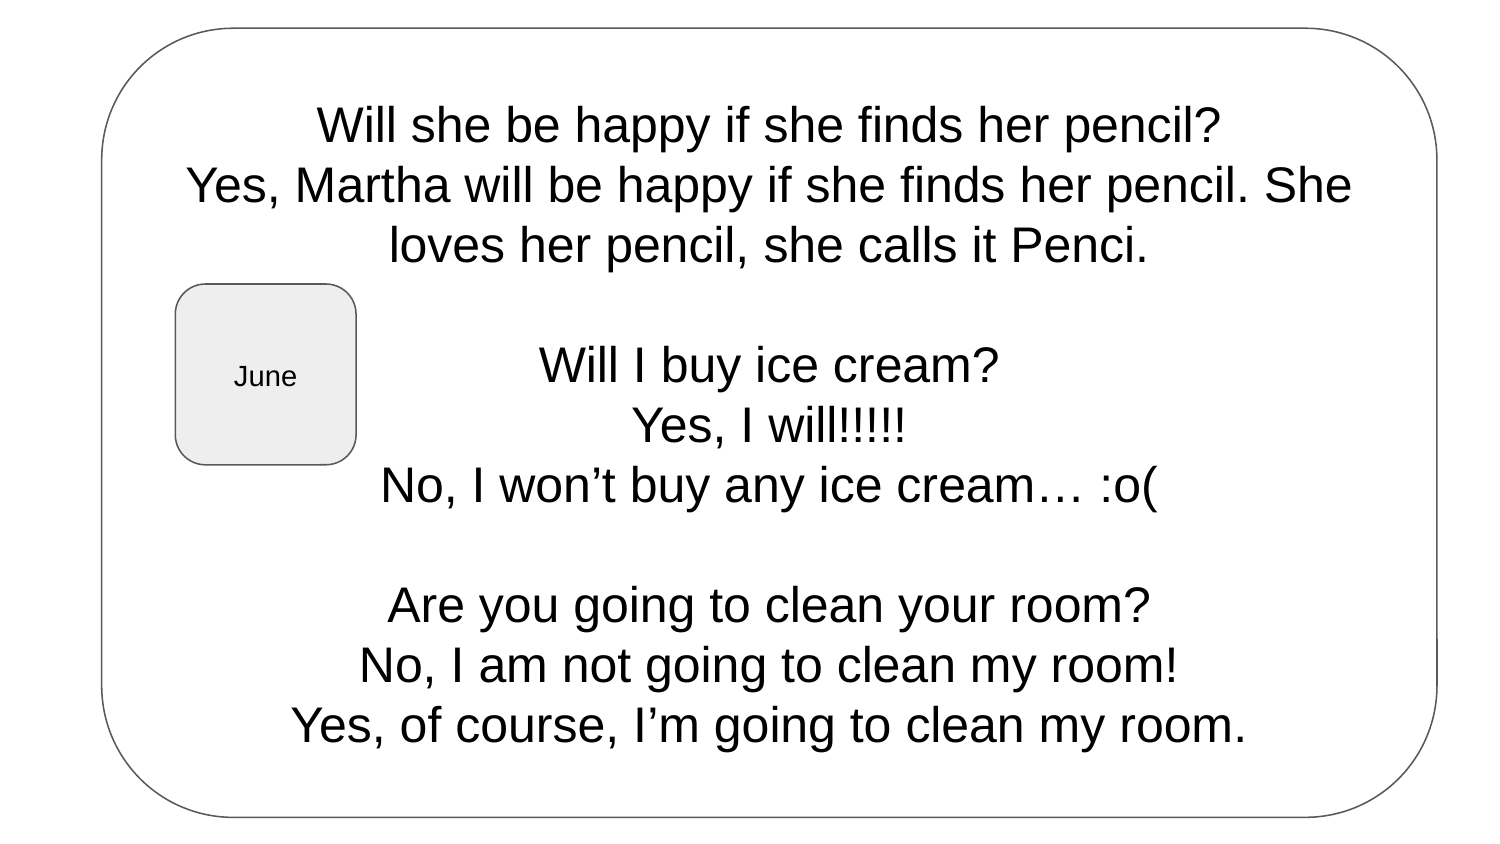

Will she be happy if she finds her pencil?
Yes, Martha will be happy if she finds her pencil. She loves her pencil, she calls it Penci.

Will I buy ice cream?
Yes, I will!!!!!
No, I won’t buy any ice cream… :o(

Are you going to clean your room?
No, I am not going to clean my room!
Yes, of course, I’m going to clean my room.
June